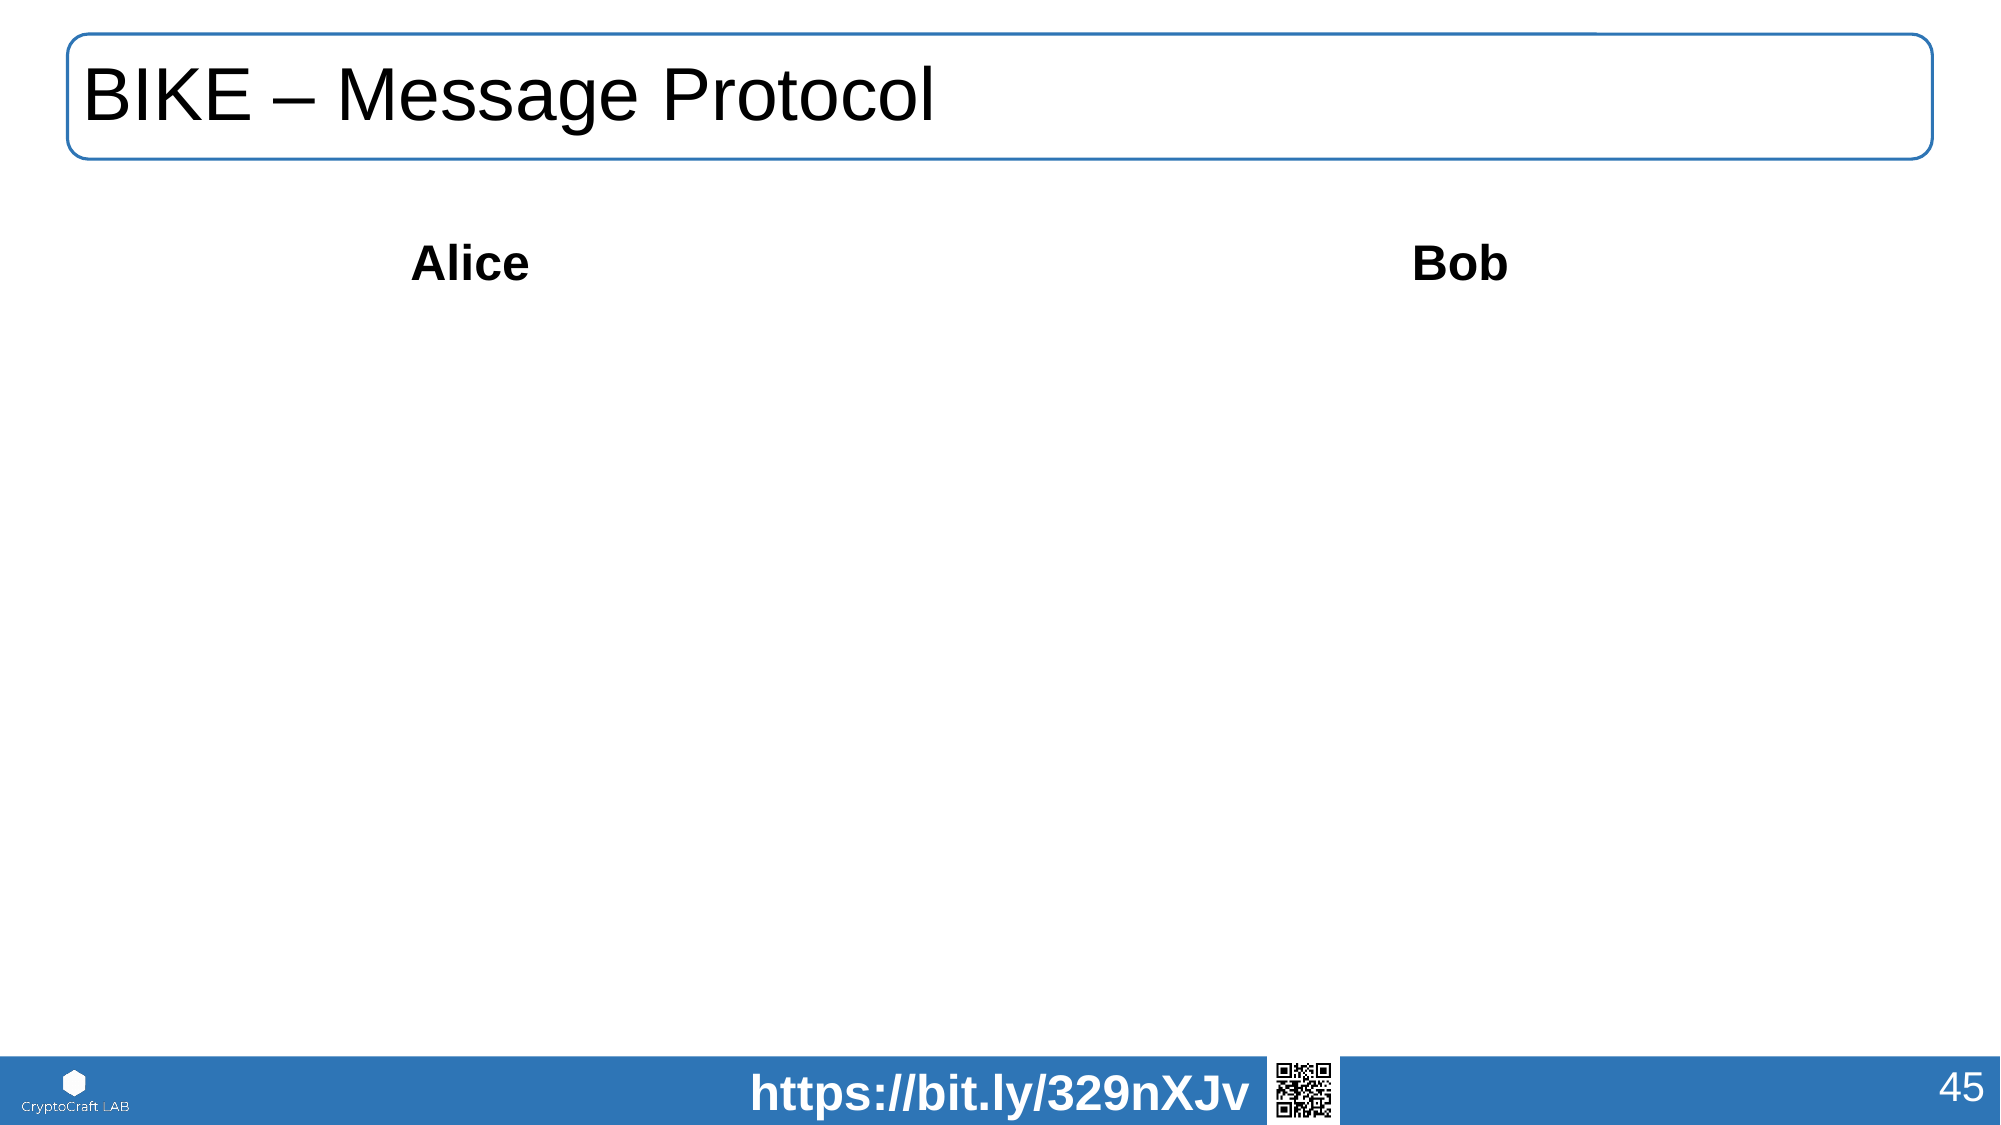

# BIKE – Message Protocol
Alice
Bob